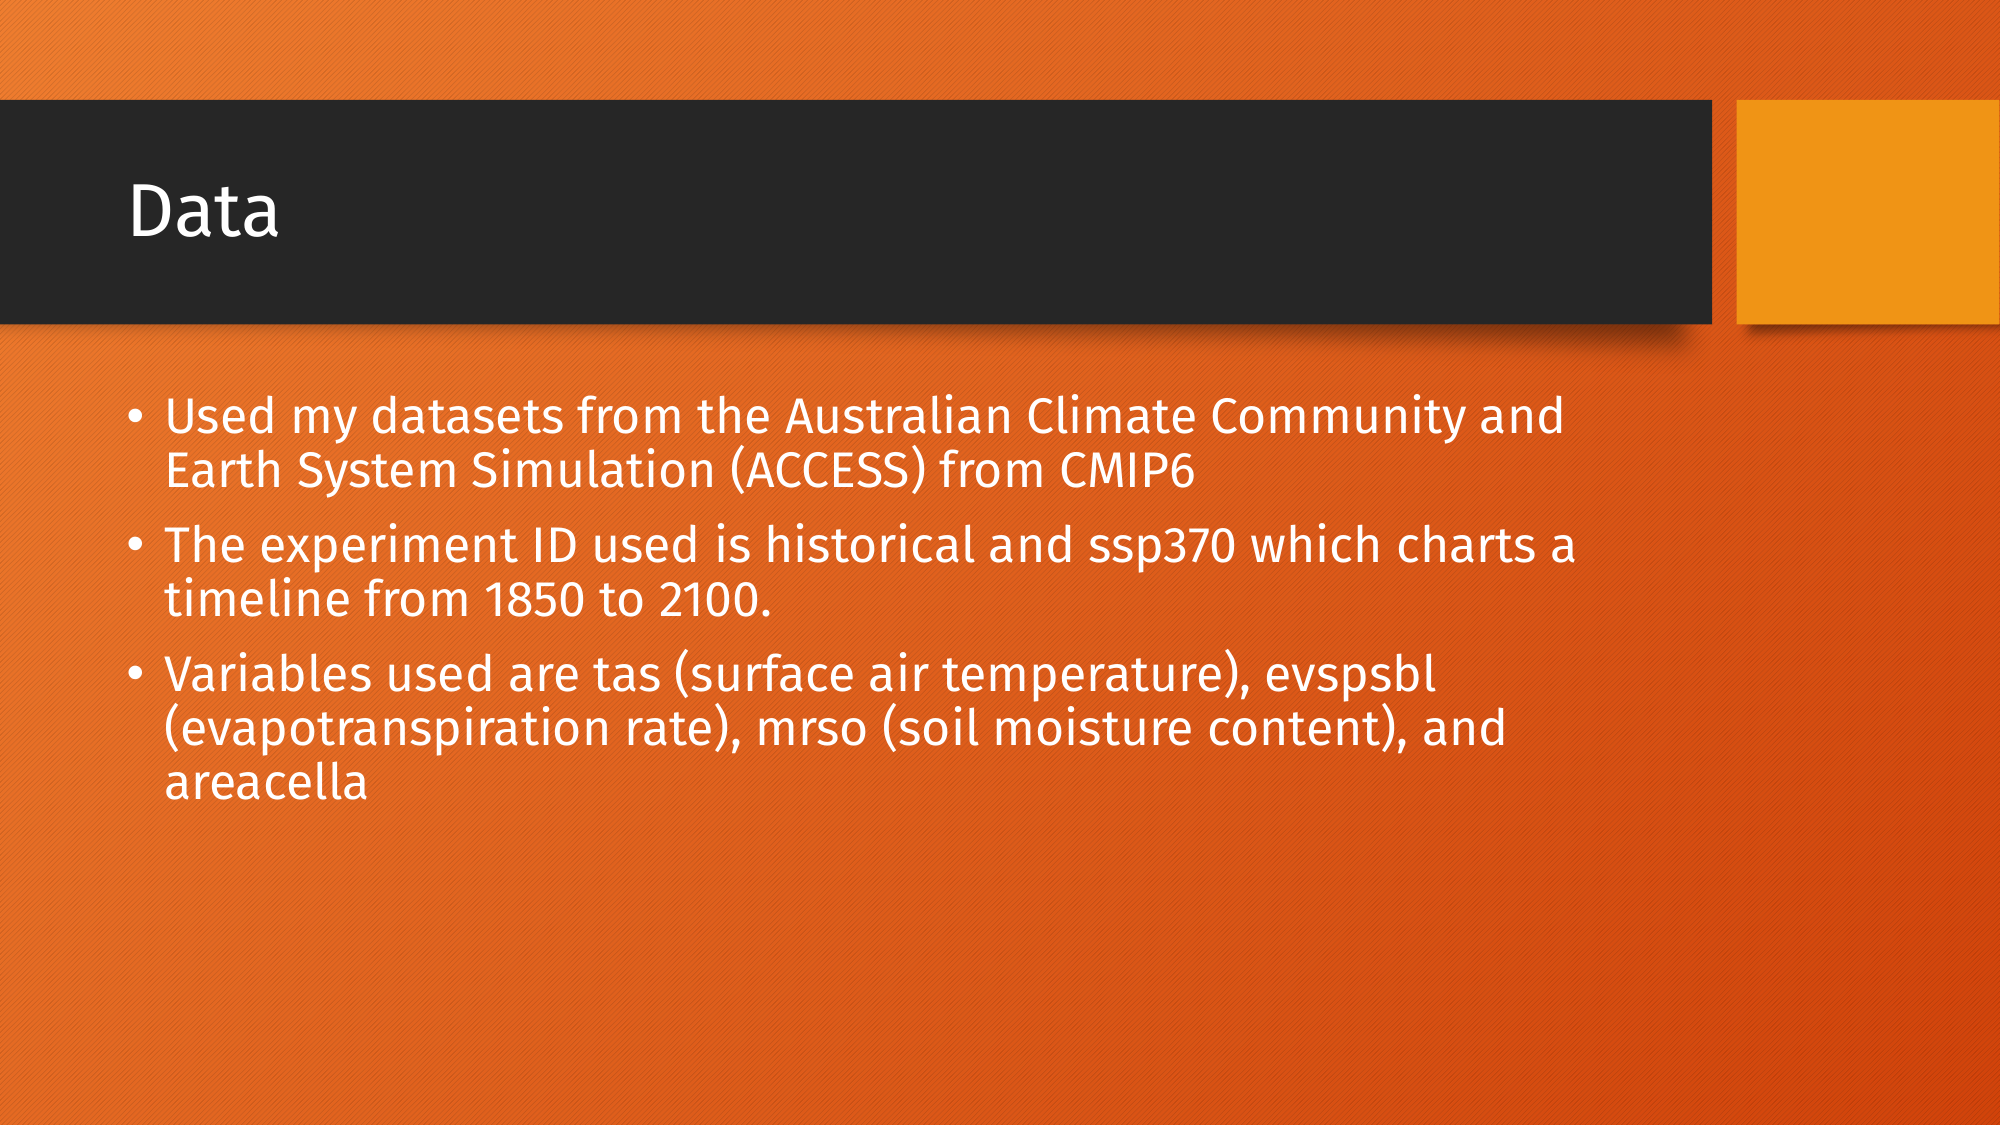

# Data
Used my datasets from the Australian Climate Community and Earth System Simulation (ACCESS) from CMIP6
The experiment ID used is historical and ssp370 which charts a timeline from 1850 to 2100.
Variables used are tas (surface air temperature), evspsbl (evapotranspiration rate), mrso (soil moisture content), and areacella